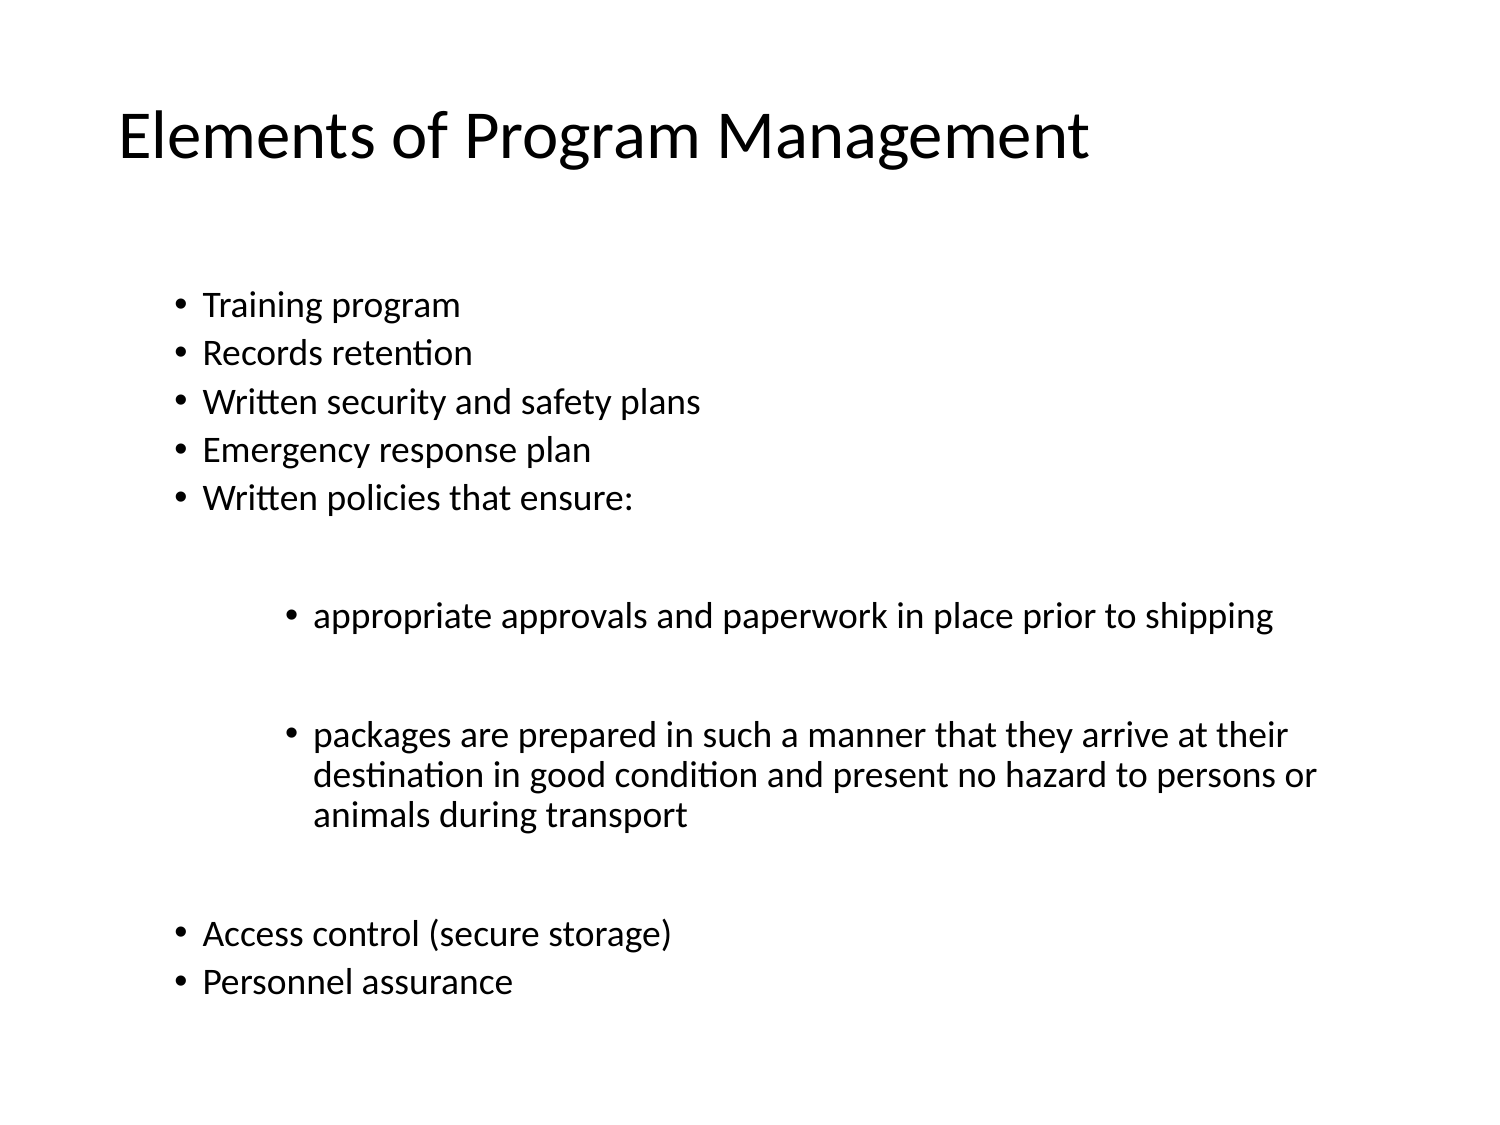

# Elements of Program Management

Training program
Records retention
Written security and safety plans
Emergency response plan
Written policies that ensure:

appropriate approvals and paperwork in place prior to shipping

packages are prepared in such a manner that they arrive at their destination in good condition and present no hazard to persons or animals during transport

Access control (secure storage)
Personnel assurance

Slide 50